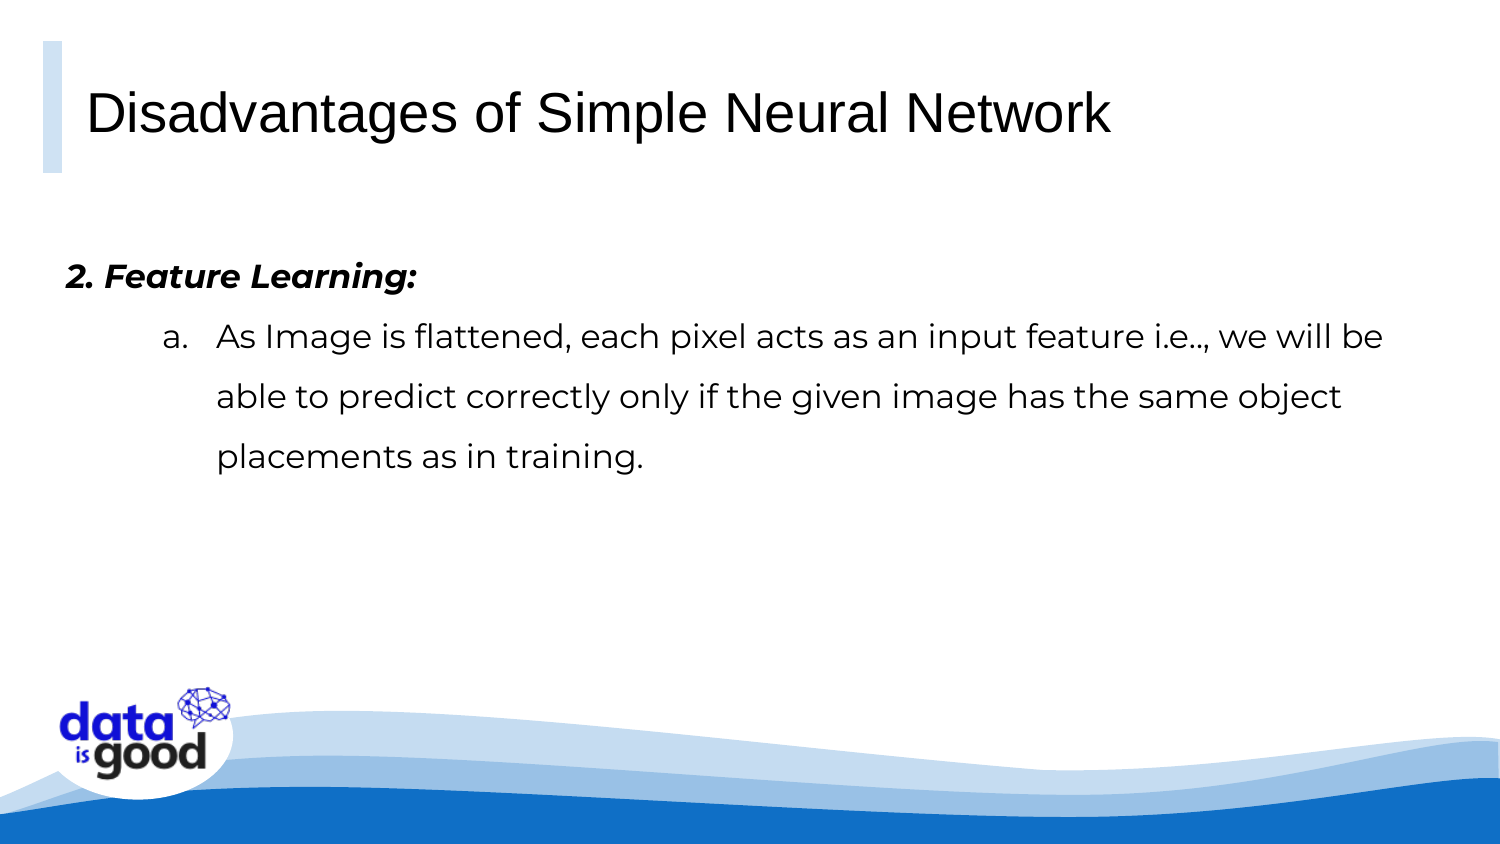

# Disadvantages of Simple Neural Network
2. Feature Learning:
As Image is flattened, each pixel acts as an input feature i.e.., we will be able to predict correctly only if the given image has the same object placements as in training.